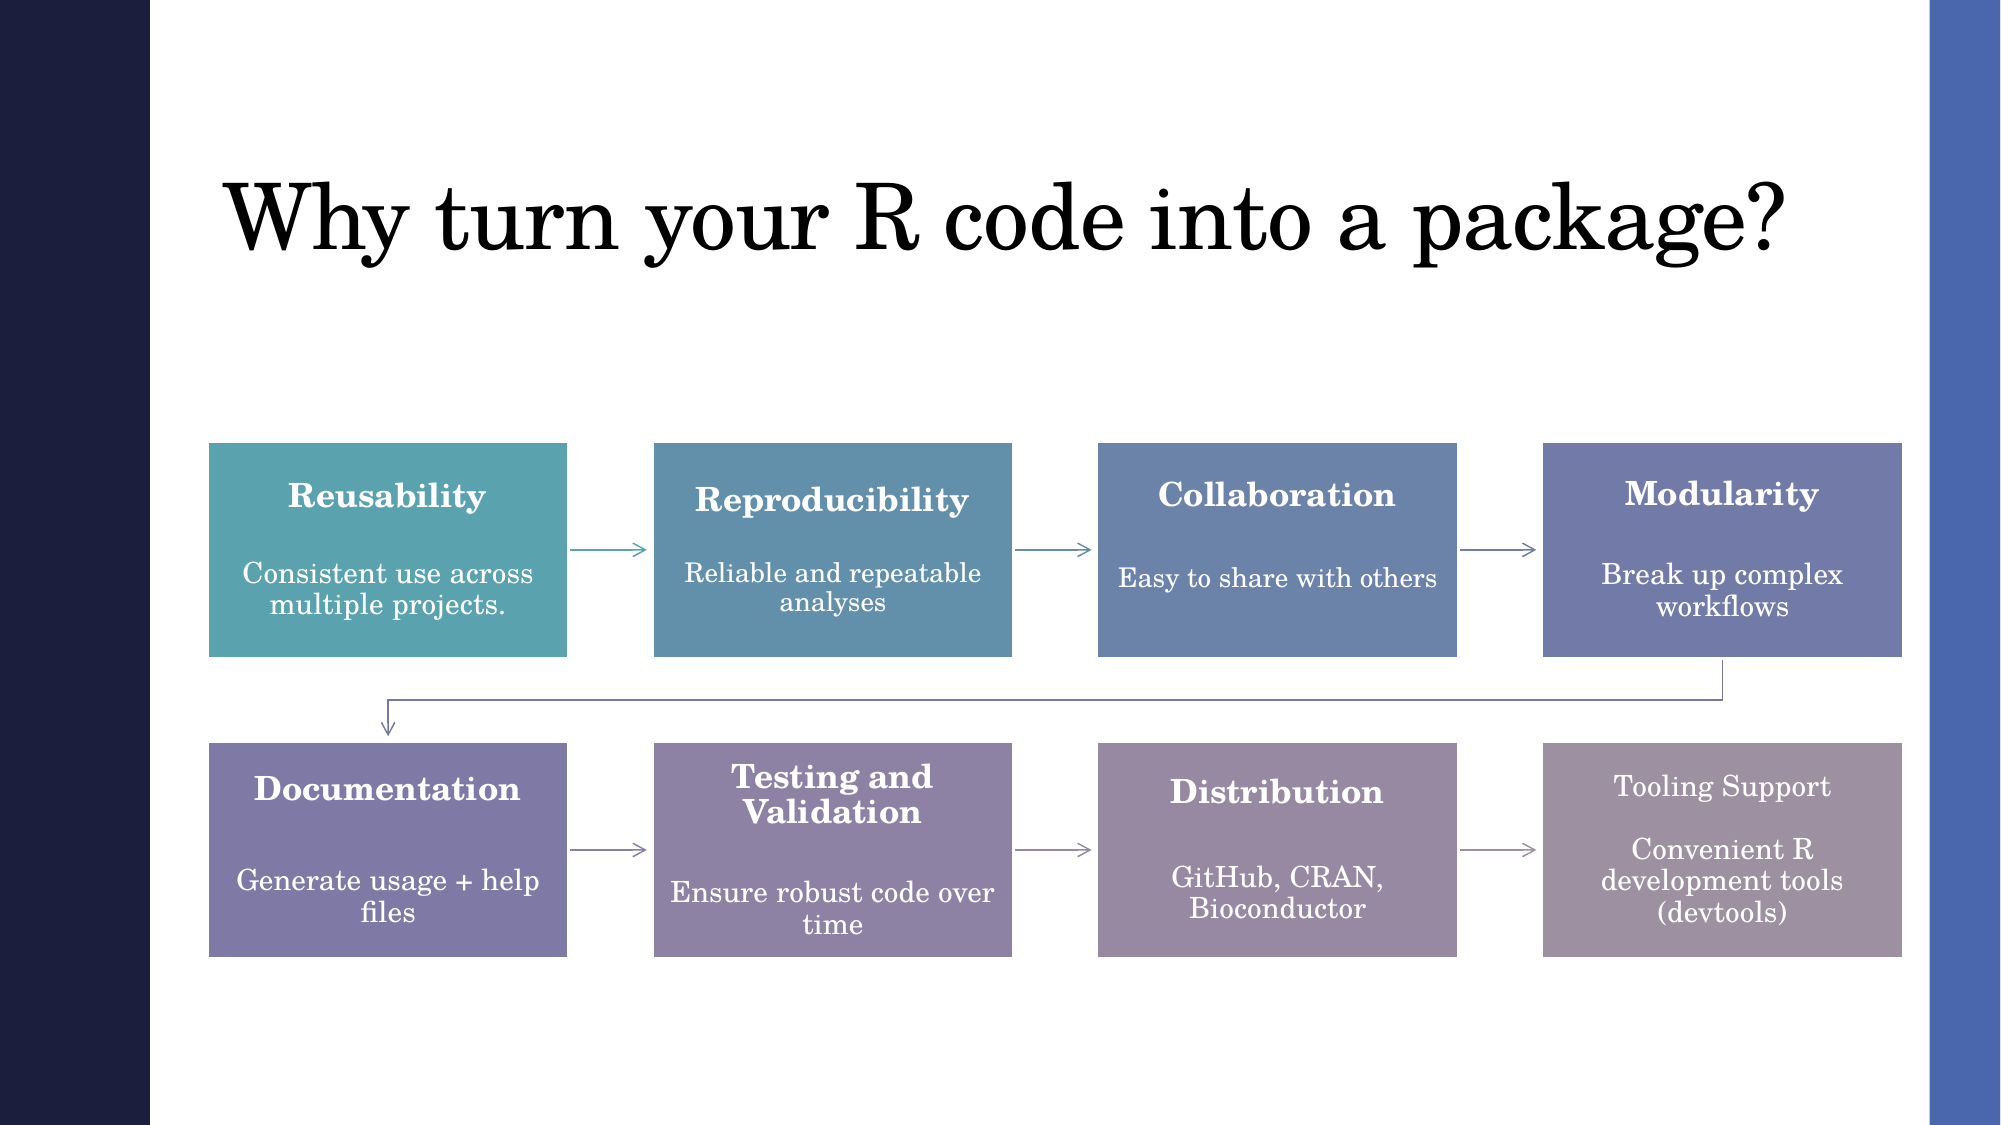

# Why turn your R code into a package?

Reusability
Consistent use across multiple projects.

Reproducibility
Reliable and repeatable analyses

Collaboration

Easy to share with others

Modularity
Break up complex workflows

Documentation
Generate usage + help files

Testing and Validation
Ensure robust code over time

Distribution
GitHub, CRAN, Bioconductor
Tooling Support
Convenient R development tools (devtools)
5